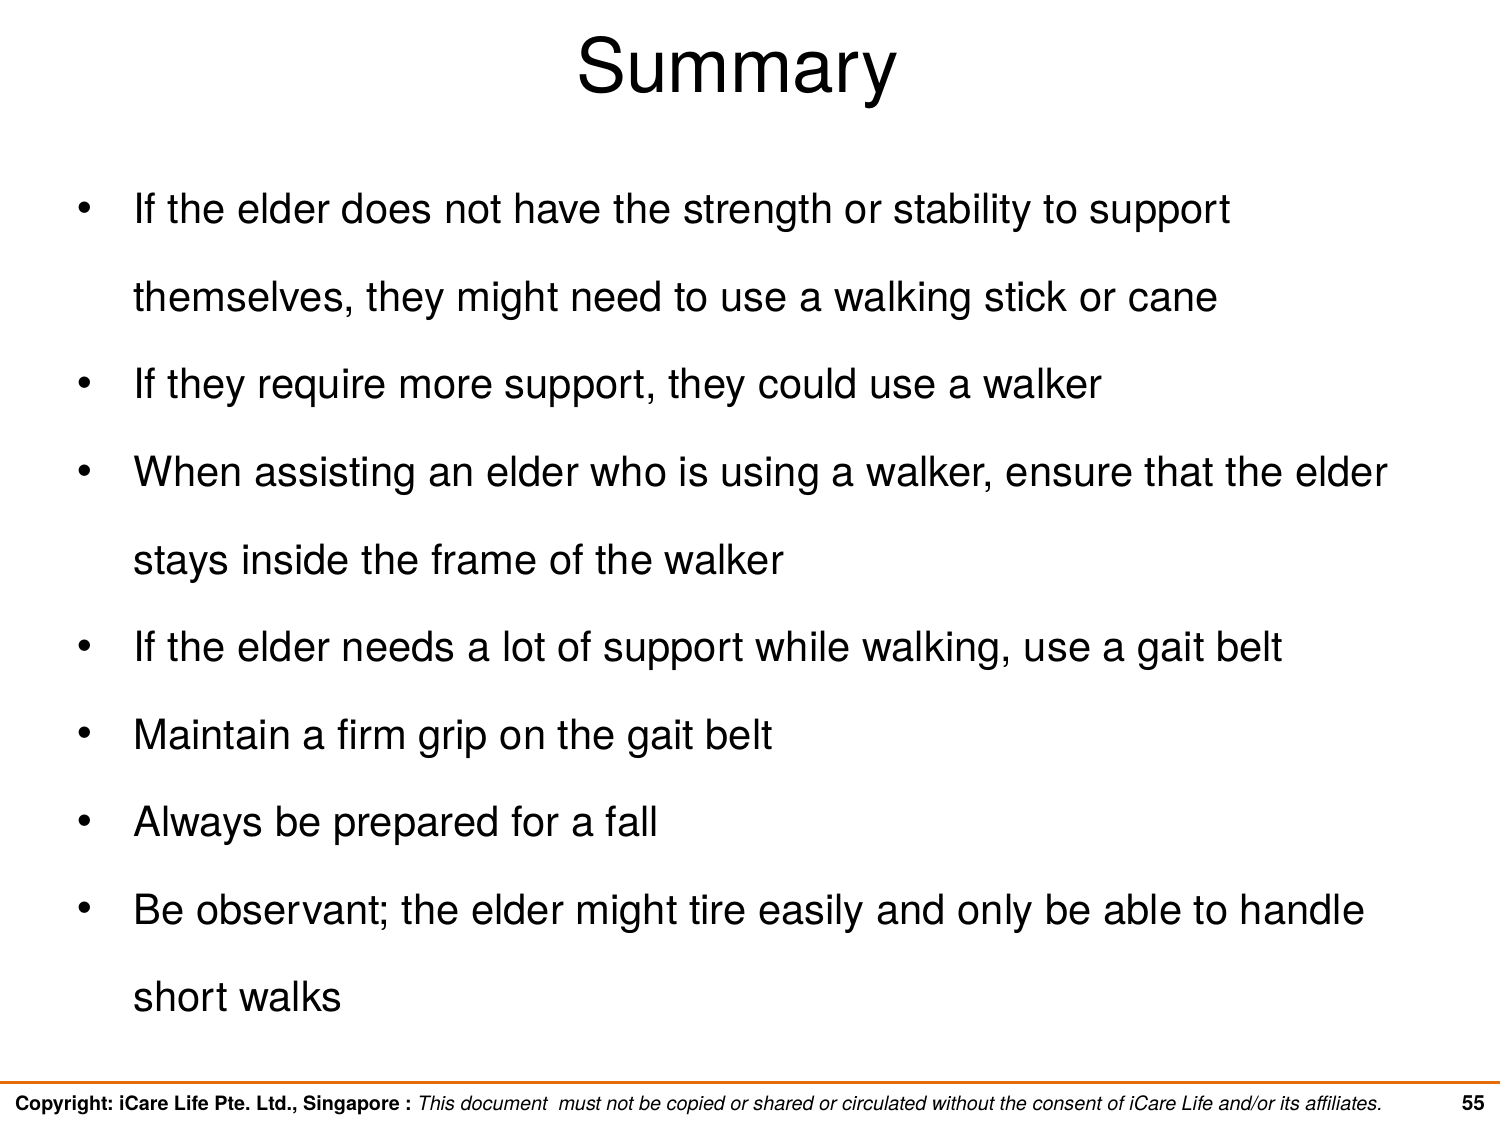

# Summary
If the elder does not have the strength or stability to support themselves, they might need to use a walking stick or cane
If they require more support, they could use a walker
When assisting an elder who is using a walker, ensure that the elder stays inside the frame of the walker
If the elder needs a lot of support while walking, use a gait belt
Maintain a firm grip on the gait belt
Always be prepared for a fall
Be observant; the elder might tire easily and only be able to handle short walks
55